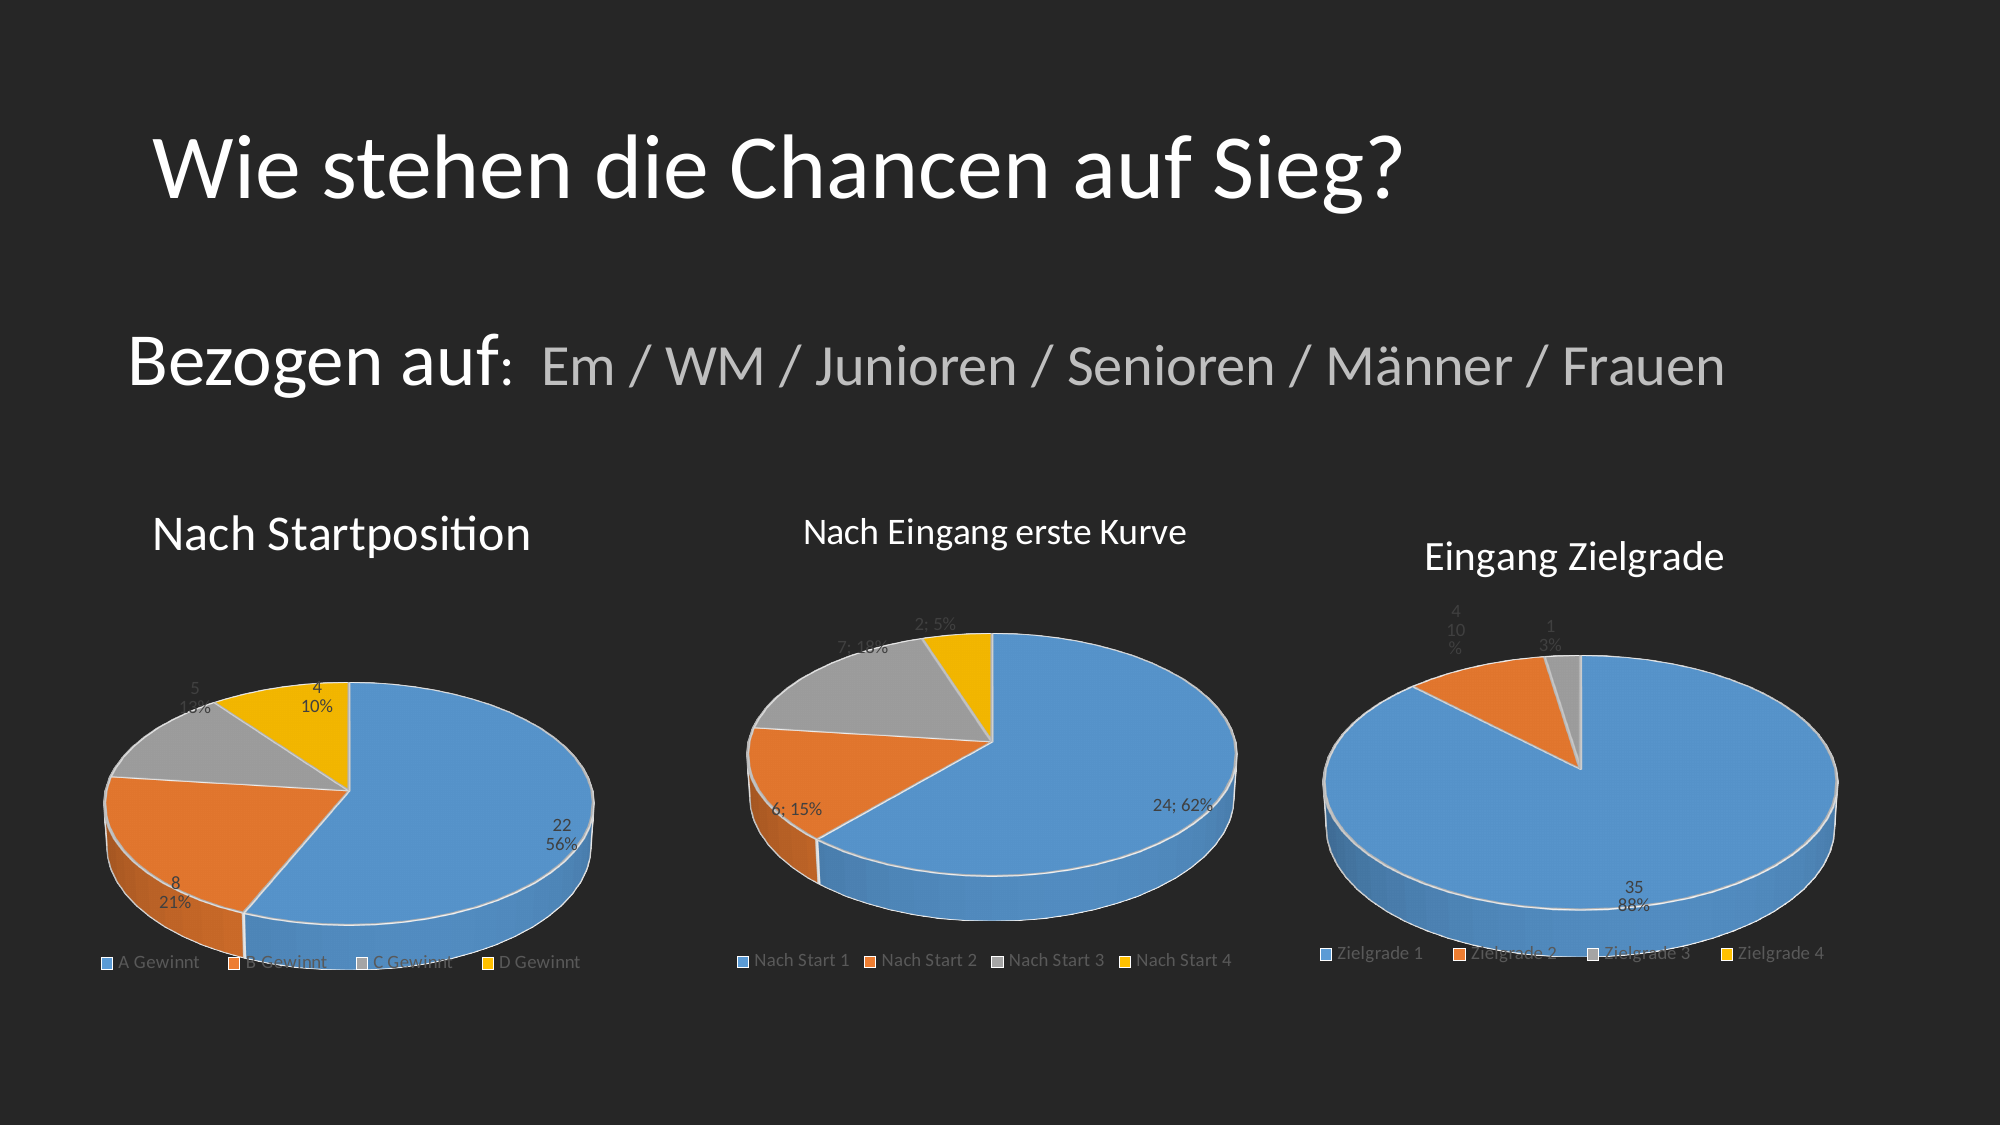

# Wie stehen die Chancen auf Sieg?
Bezogen auf:  Em / WM / Junioren / Senioren / Männer / Frauen

[unsupported chart]

[unsupported chart]

[unsupported chart]